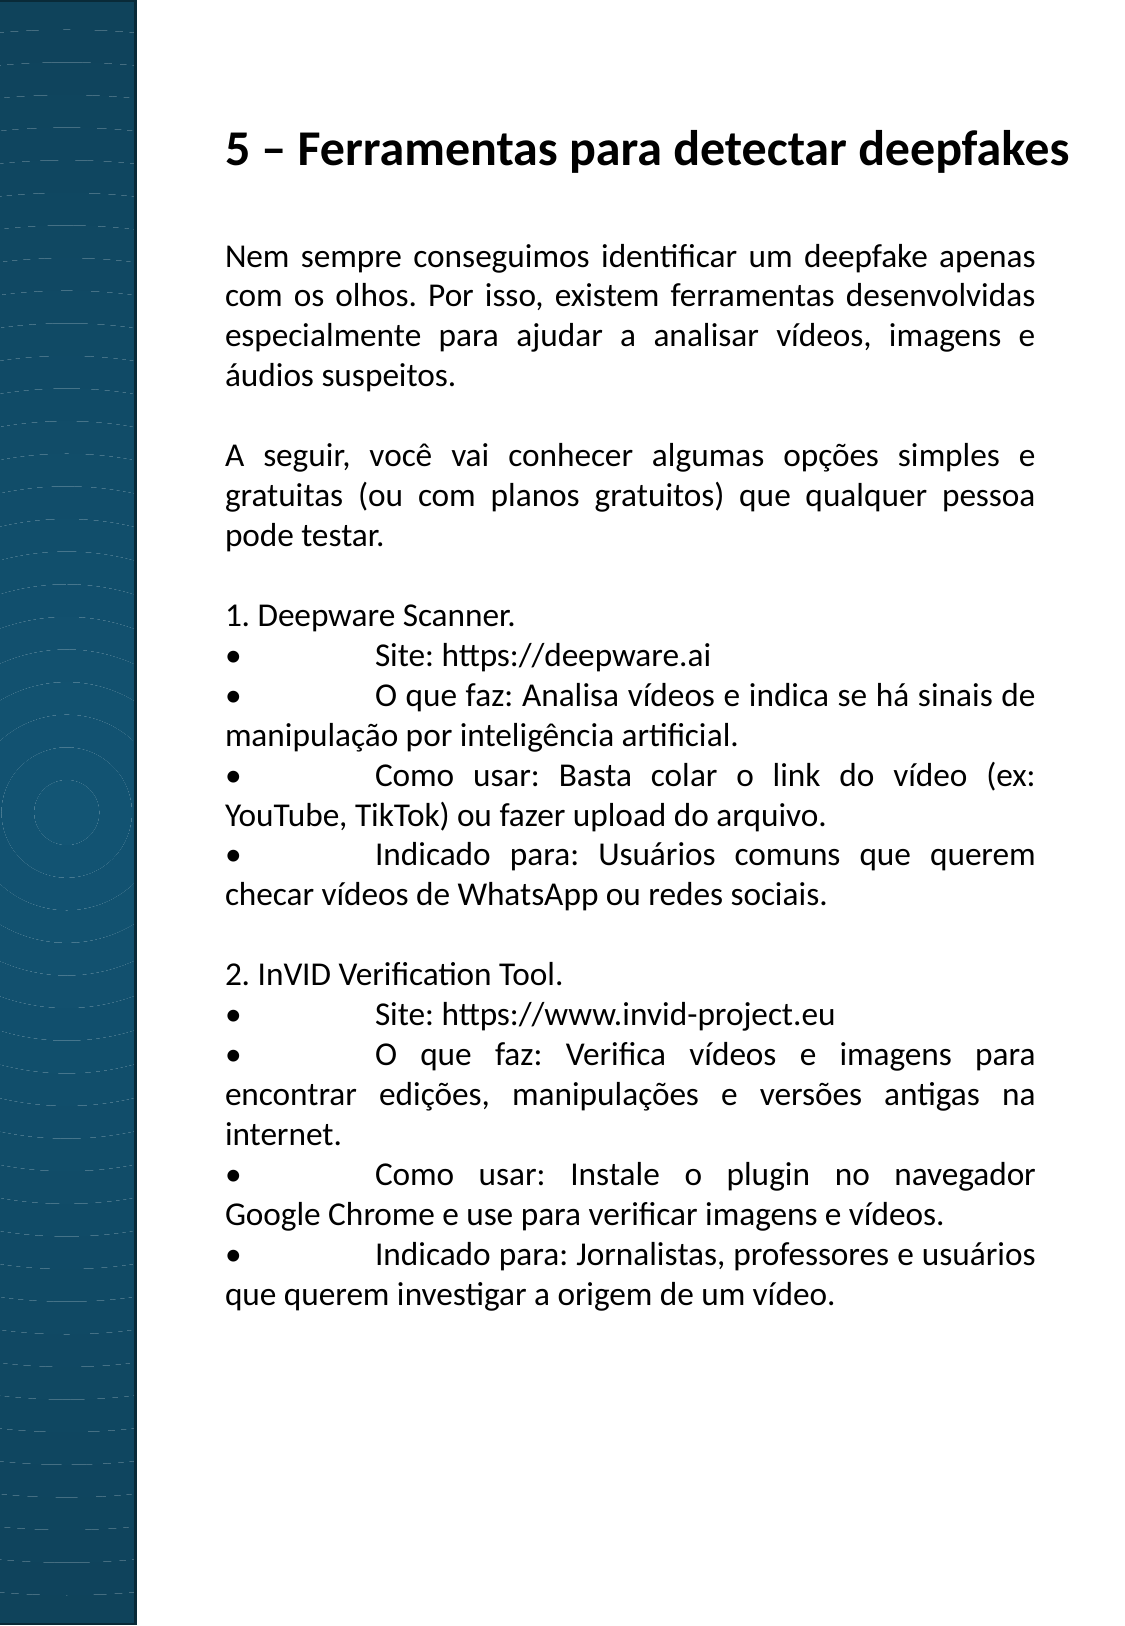

5 – Ferramentas para detectar deepfakes
Nem sempre conseguimos identificar um deepfake apenas com os olhos. Por isso, existem ferramentas desenvolvidas especialmente para ajudar a analisar vídeos, imagens e áudios suspeitos.

A seguir, você vai conhecer algumas opções simples e gratuitas (ou com planos gratuitos) que qualquer pessoa pode testar.

1. Deepware Scanner.
•	Site: https://deepware.ai
•	O que faz: Analisa vídeos e indica se há sinais de manipulação por inteligência artificial.
•	Como usar: Basta colar o link do vídeo (ex: YouTube, TikTok) ou fazer upload do arquivo.
•	Indicado para: Usuários comuns que querem checar vídeos de WhatsApp ou redes sociais.

2. InVID Verification Tool.
•	Site: https://www.invid-project.eu
•	O que faz: Verifica vídeos e imagens para encontrar edições, manipulações e versões antigas na internet.
•	Como usar: Instale o plugin no navegador Google Chrome e use para verificar imagens e vídeos.
•	Indicado para: Jornalistas, professores e usuários que querem investigar a origem de um vídeo.